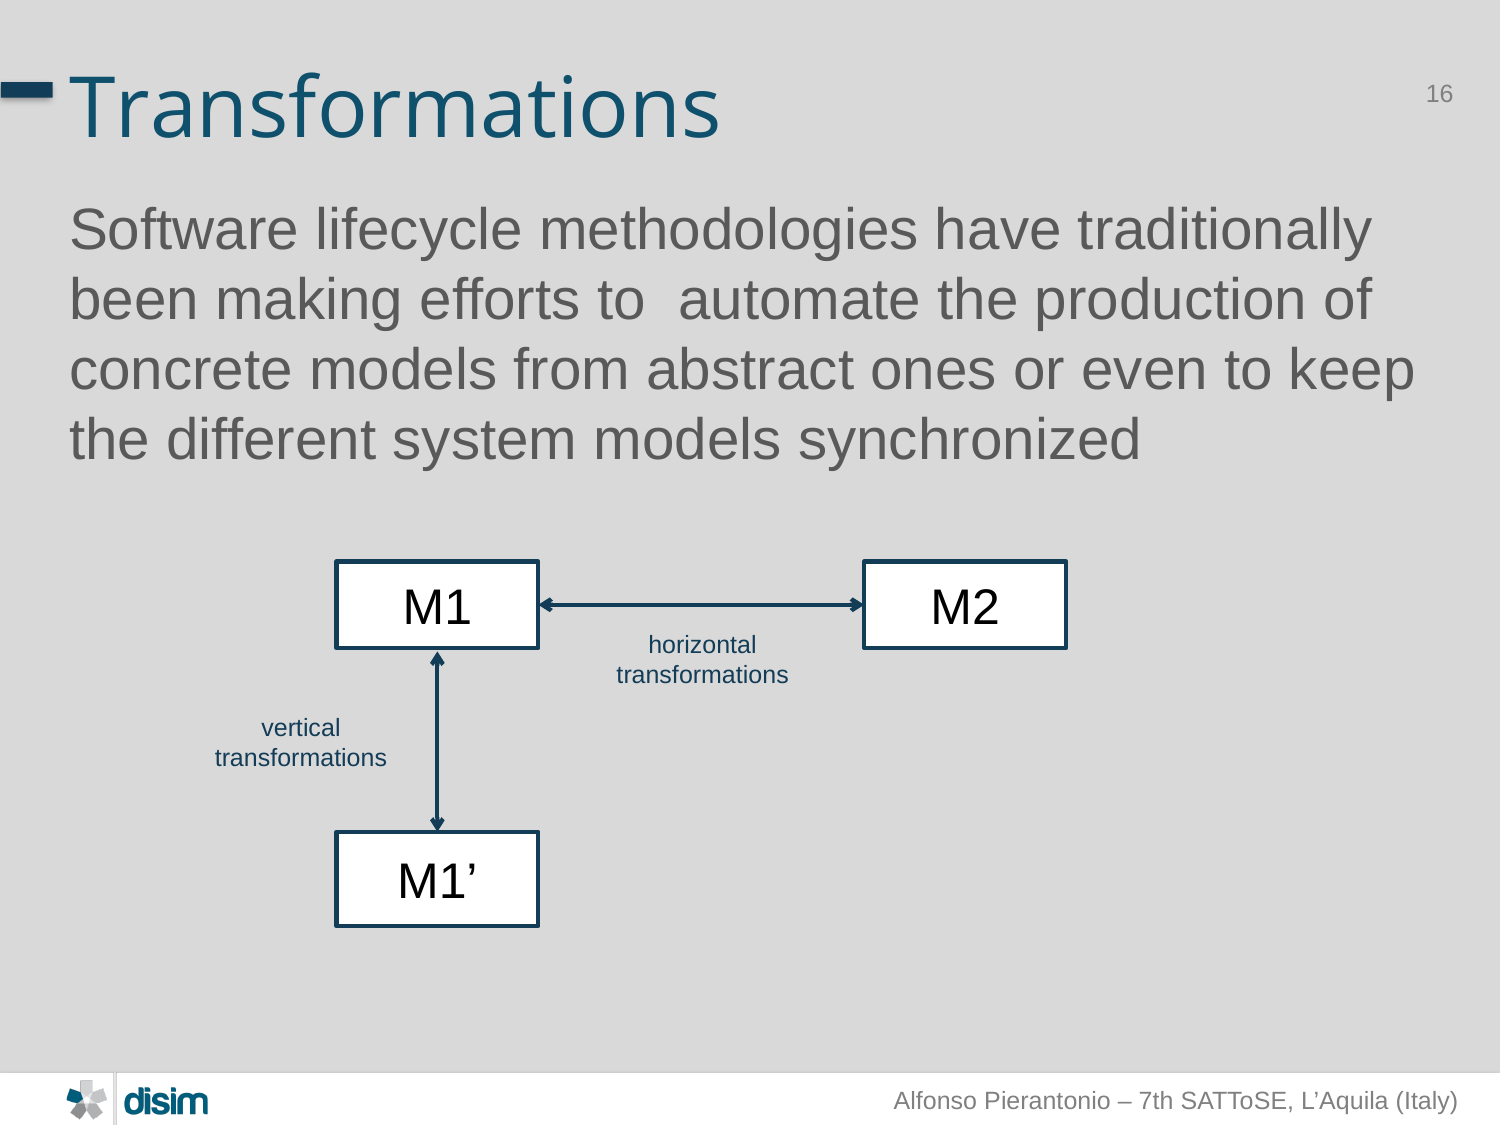

# Transformations
Software lifecycle methodologies have traditionally been making efforts to  automate the production of concrete models from abstract ones or even to keep the different system models synchronized

M1
M2
M1’
horizontal
transformations
vertical
transformations